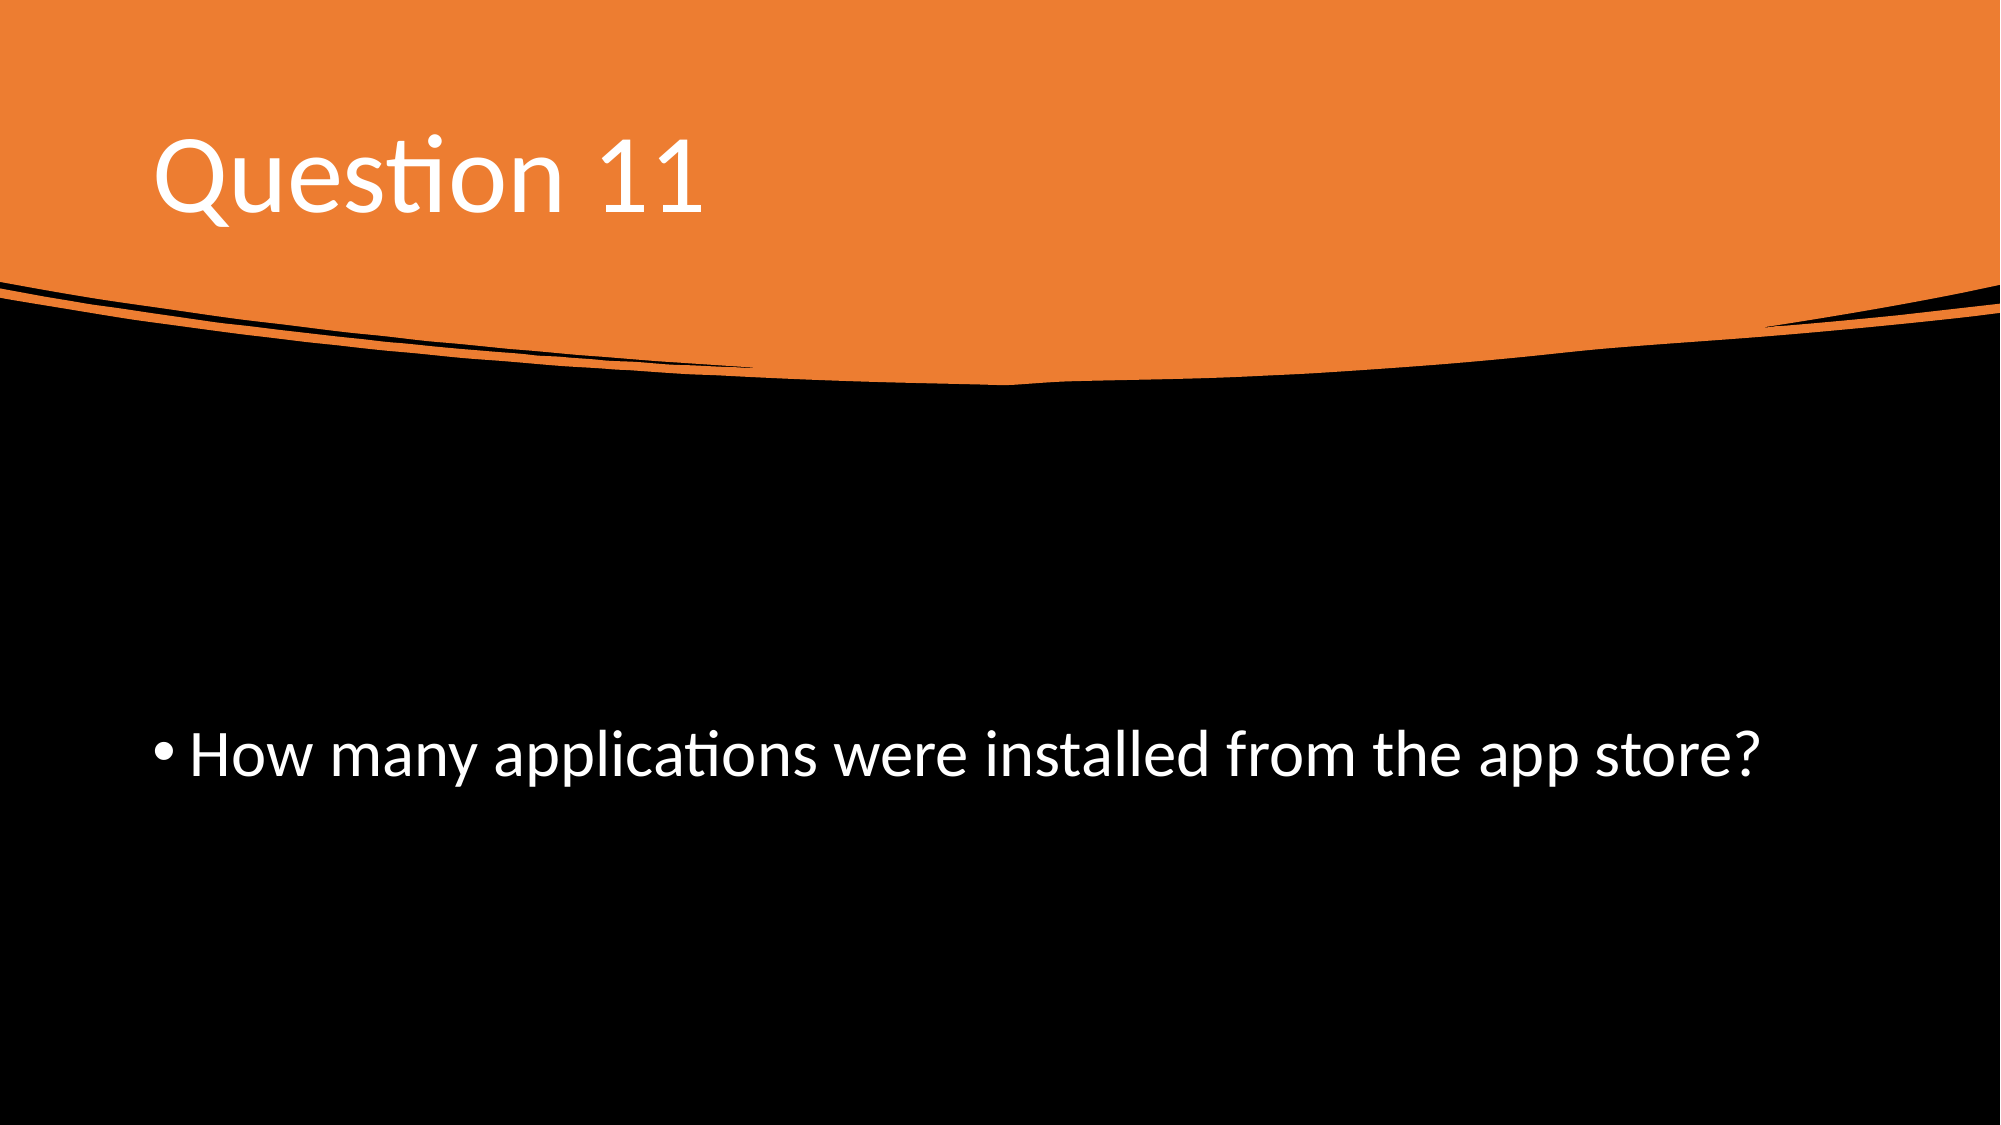

# Question 11

How many applications were installed from the app store?